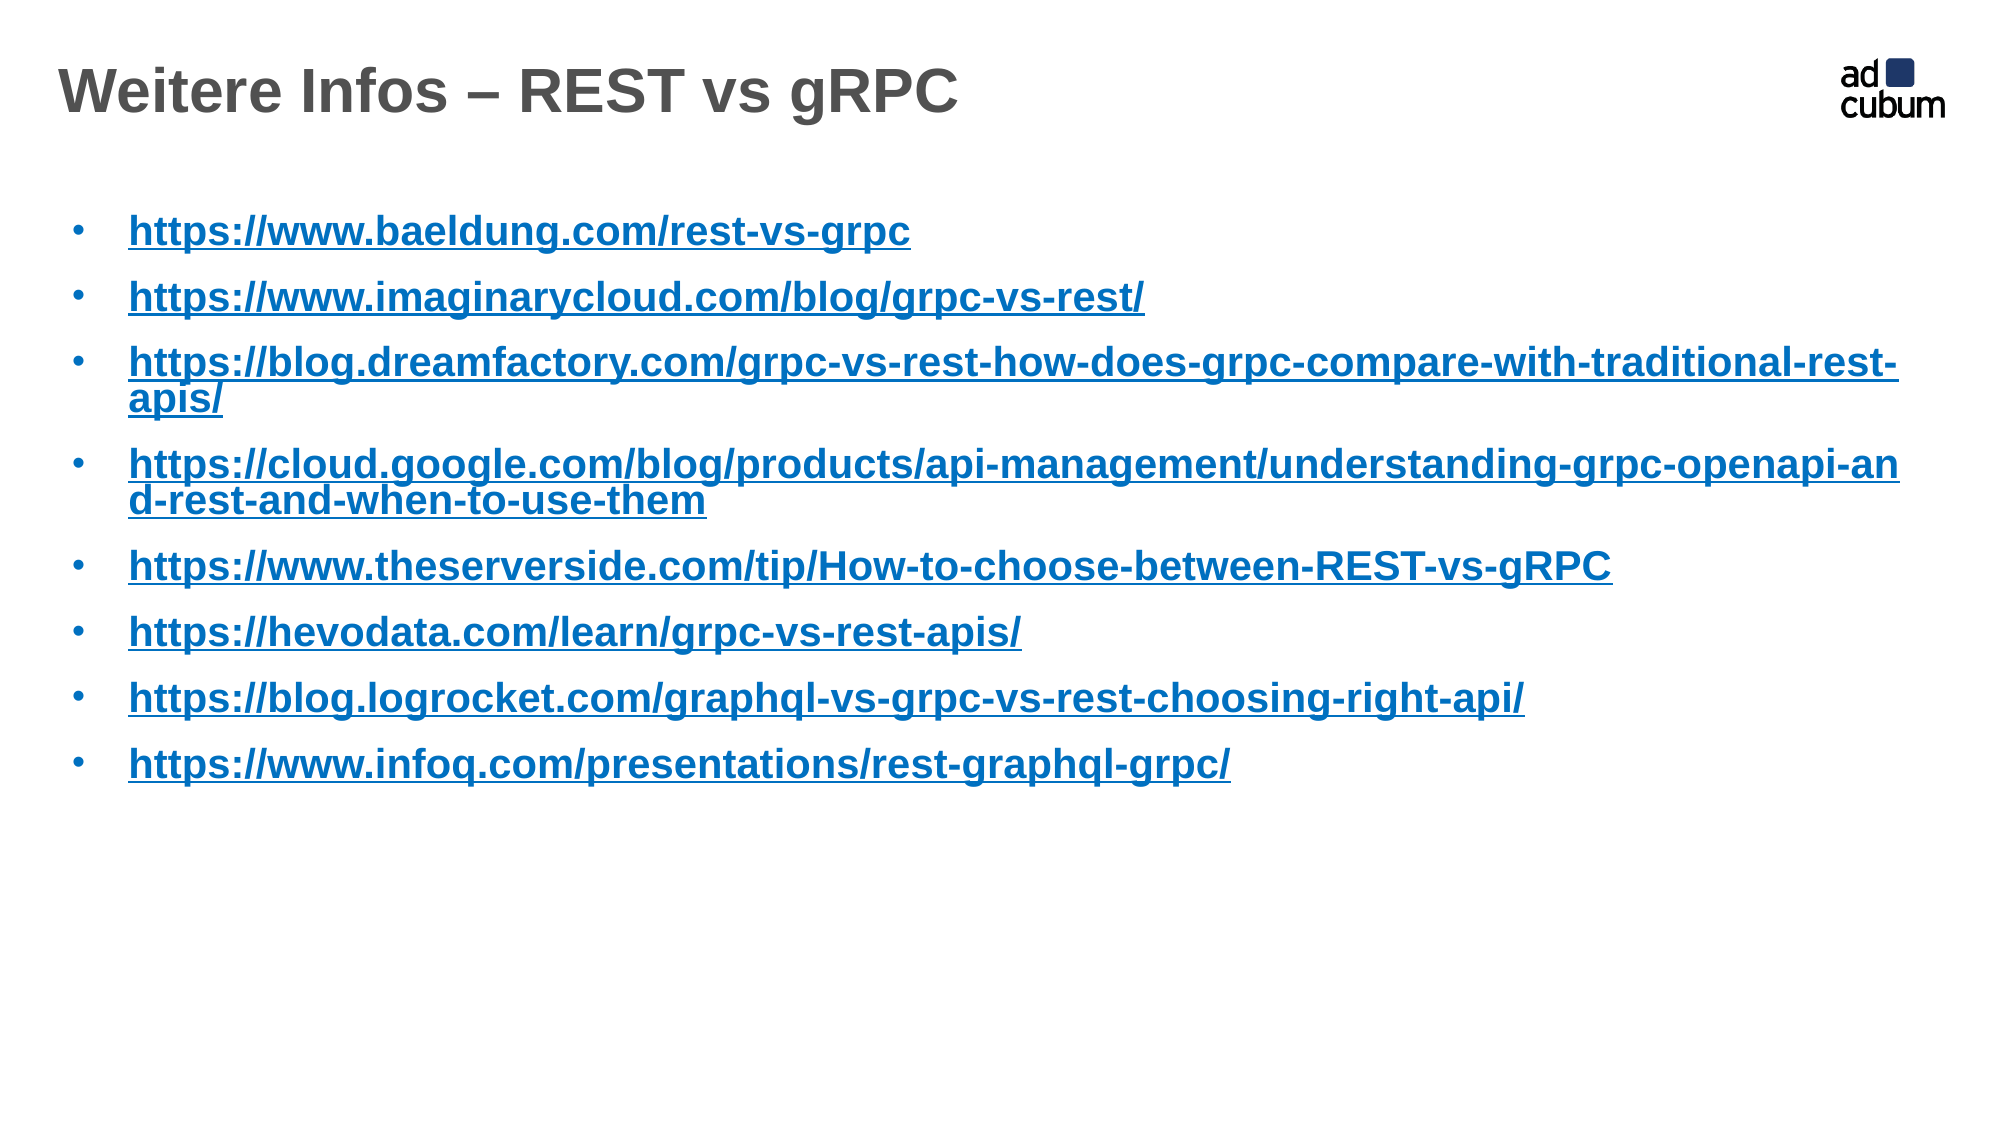

# Weitere Infos – REST vs gRPC
https://www.baeldung.com/rest-vs-grpc
https://www.imaginarycloud.com/blog/grpc-vs-rest/
https://blog.dreamfactory.com/grpc-vs-rest-how-does-grpc-compare-with-traditional-rest-apis/
https://cloud.google.com/blog/products/api-management/understanding-grpc-openapi-and-rest-and-when-to-use-them
https://www.theserverside.com/tip/How-to-choose-between-REST-vs-gRPC
https://hevodata.com/learn/grpc-vs-rest-apis/
https://blog.logrocket.com/graphql-vs-grpc-vs-rest-choosing-right-api/
https://www.infoq.com/presentations/rest-graphql-grpc/